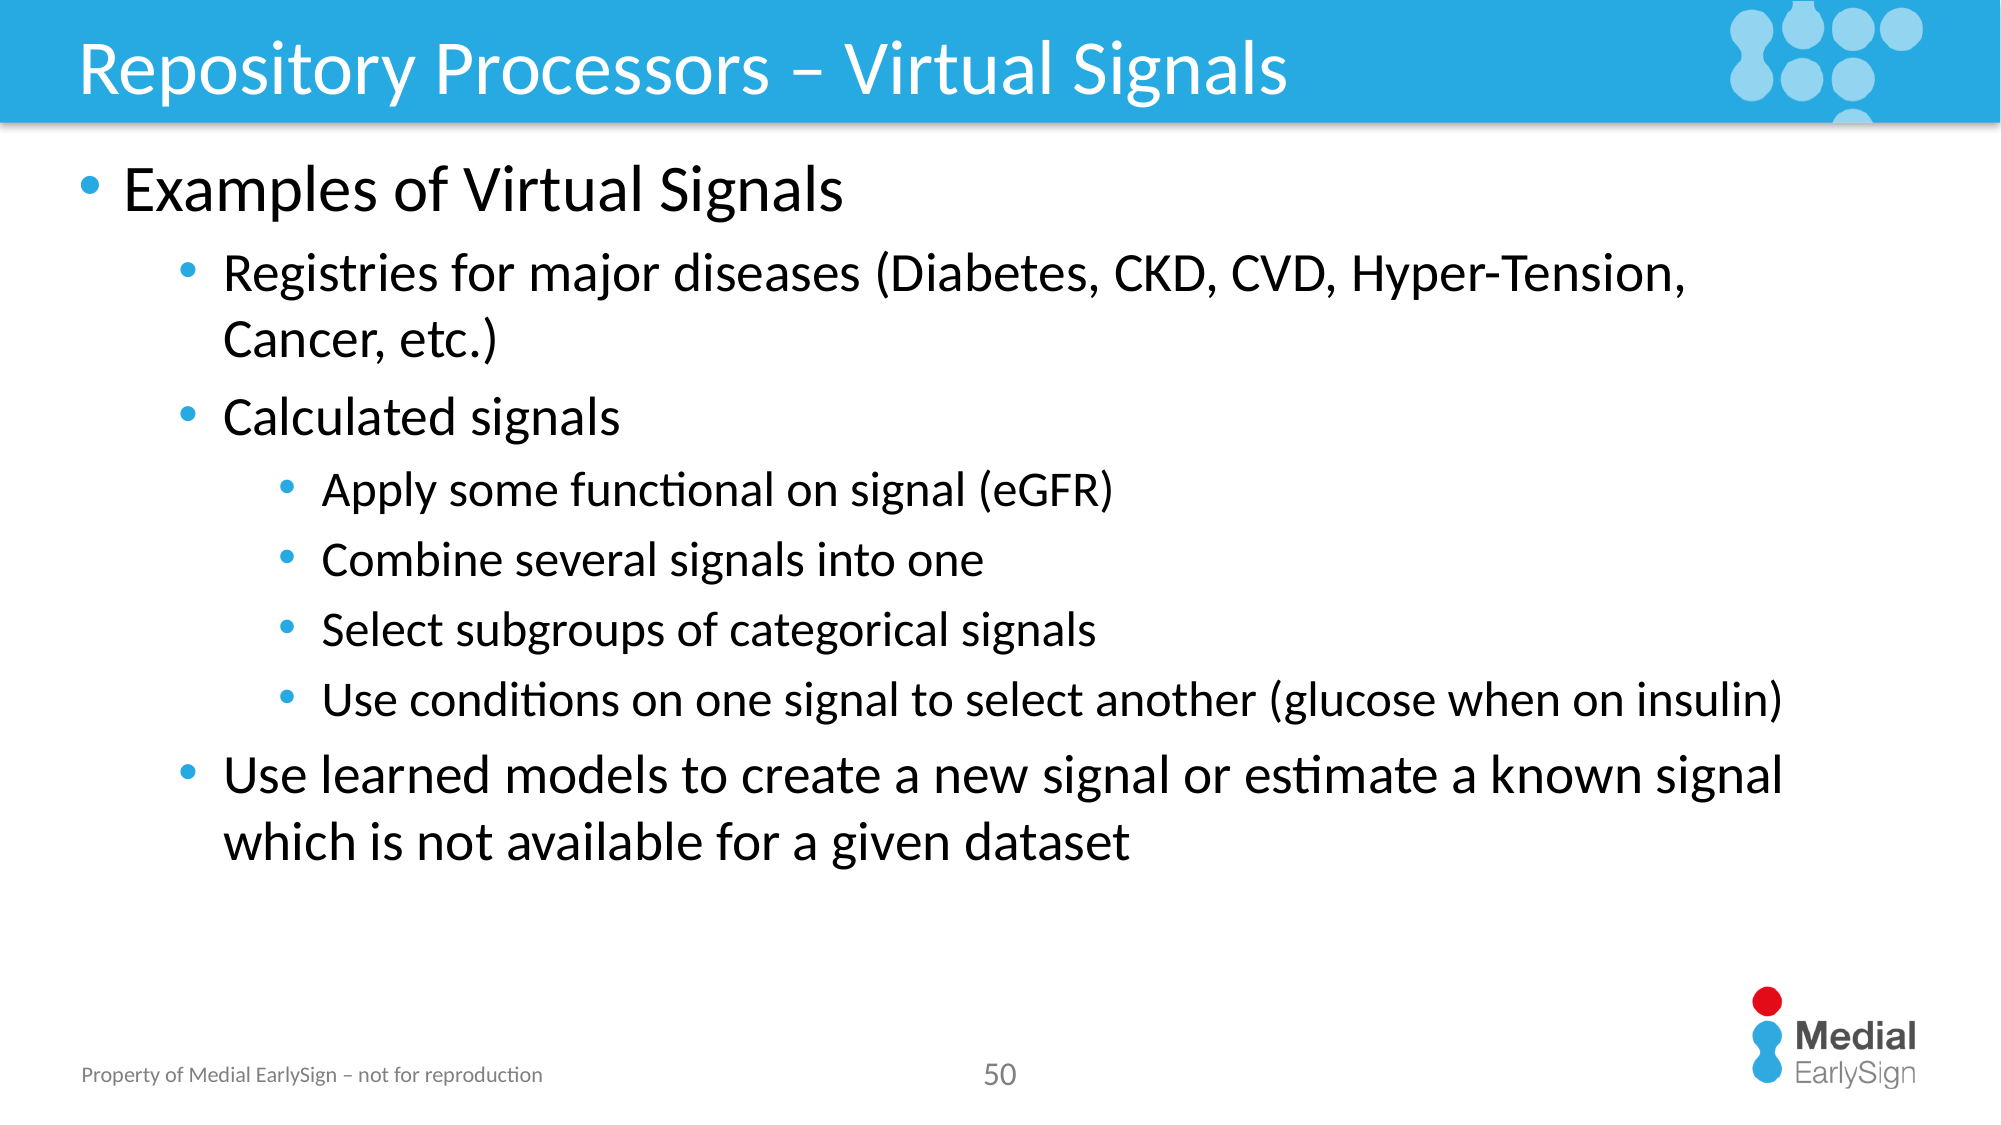

# Repository Processors – Virtual Signals
Examples of Virtual Signals
Registries for major diseases (Diabetes, CKD, CVD, Hyper-Tension, Cancer, etc.)
Calculated signals
Apply some functional on signal (eGFR)
Combine several signals into one
Select subgroups of categorical signals
Use conditions on one signal to select another (glucose when on insulin)
Use learned models to create a new signal or estimate a known signal which is not available for a given dataset